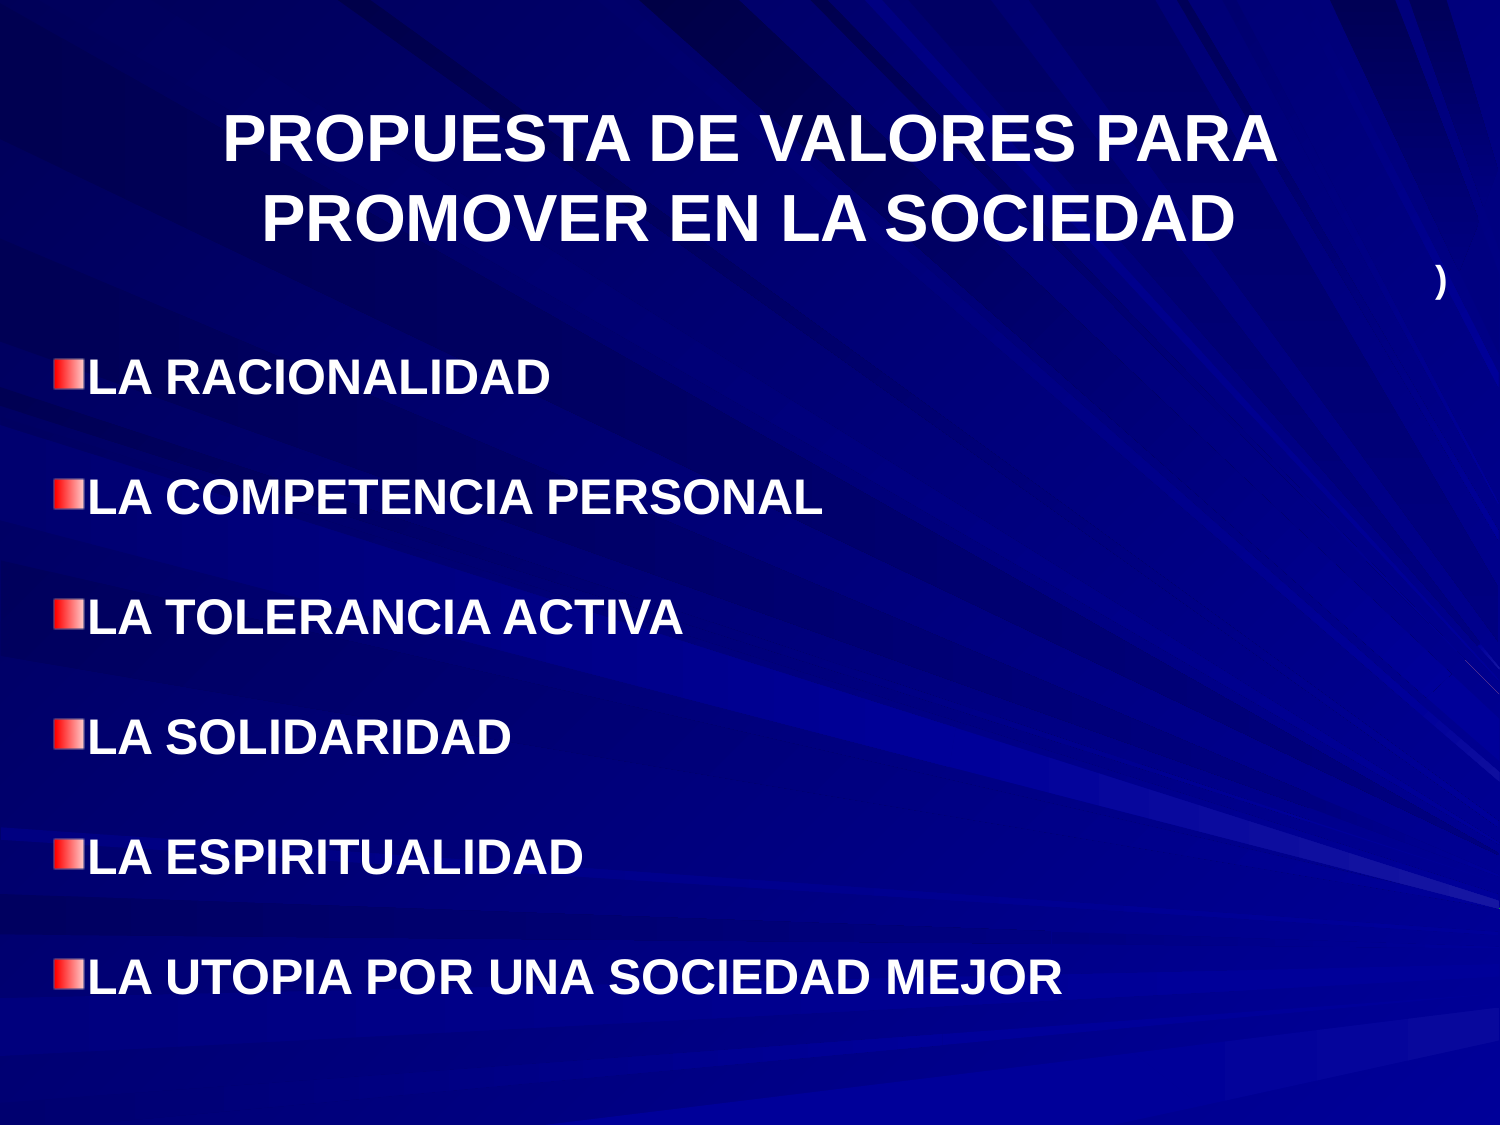

PROPUESTA DE VALORES PARA PROMOVER EN LA SOCIEDAD
)

LA RACIONALIDAD

LA COMPETENCIA PERSONAL

LA TOLERANCIA ACTIVA

LA SOLIDARIDAD

LA ESPIRITUALIDAD

LA UTOPIA POR UNA SOCIEDAD MEJOR